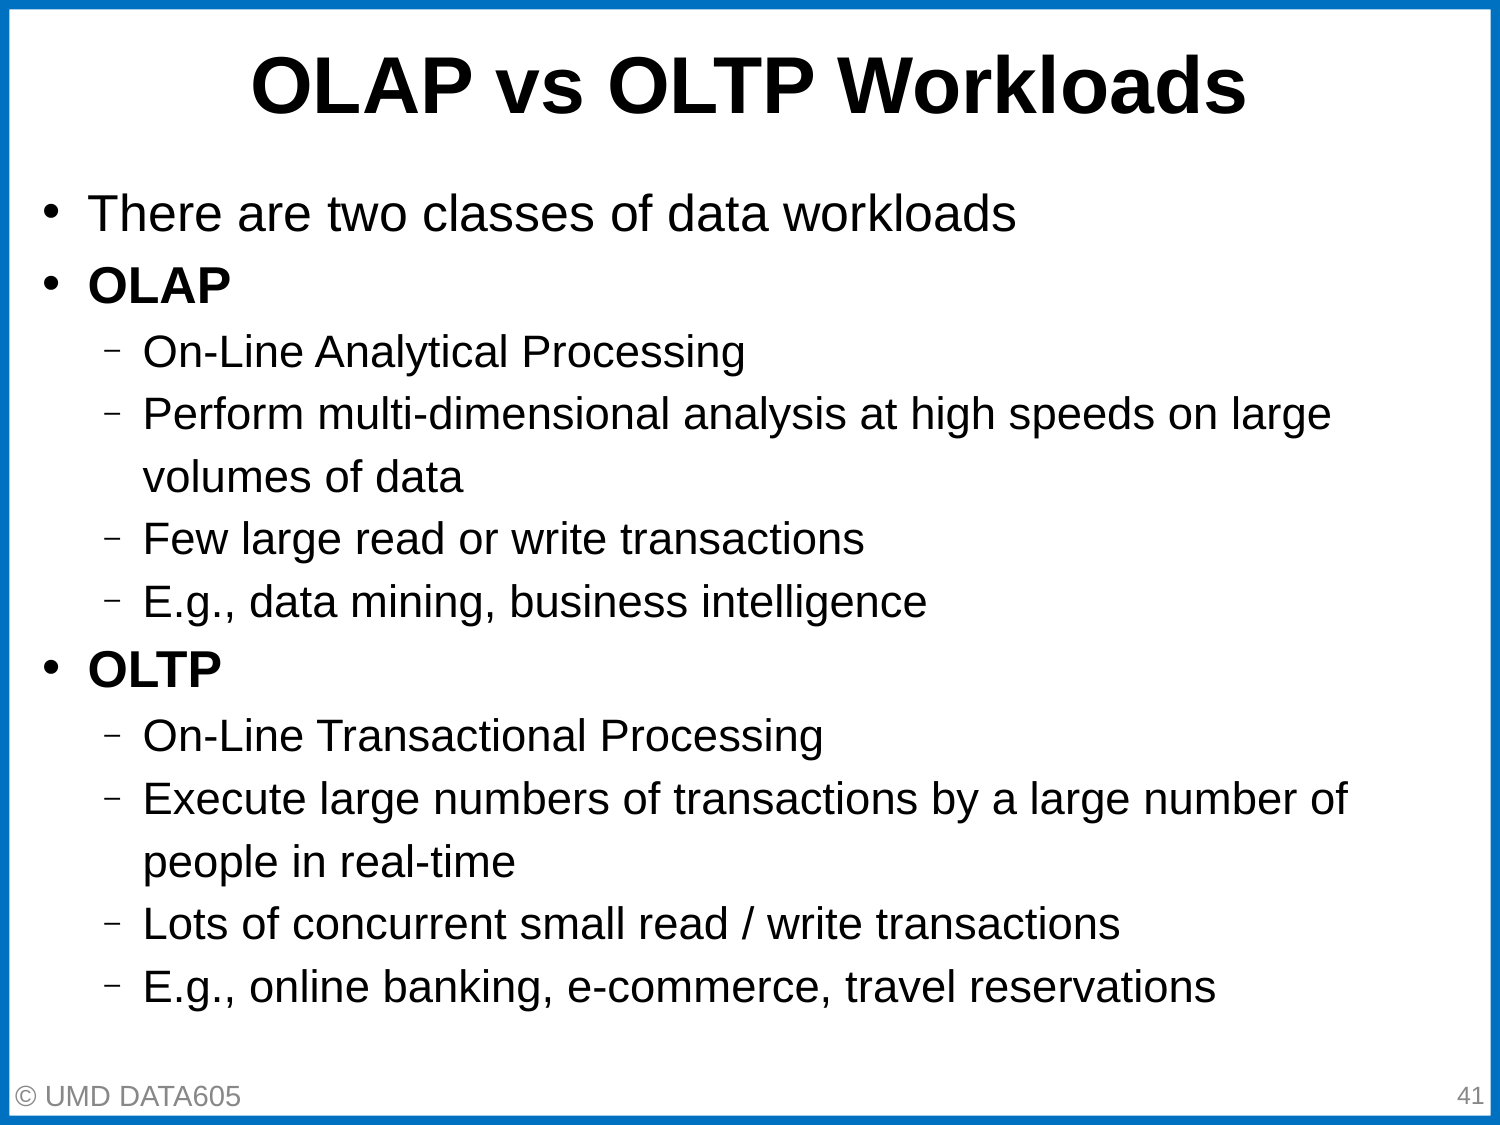

# OLAP vs OLTP Workloads
There are two classes of data workloads
OLAP
On-Line Analytical Processing
Perform multi-dimensional analysis at high speeds on large volumes of data
Few large read or write transactions
E.g., data mining, business intelligence
OLTP
On-Line Transactional Processing
Execute large numbers of transactions by a large number of people in real-time
Lots of concurrent small read / write transactions
E.g., online banking, e-commerce, travel reservations
41